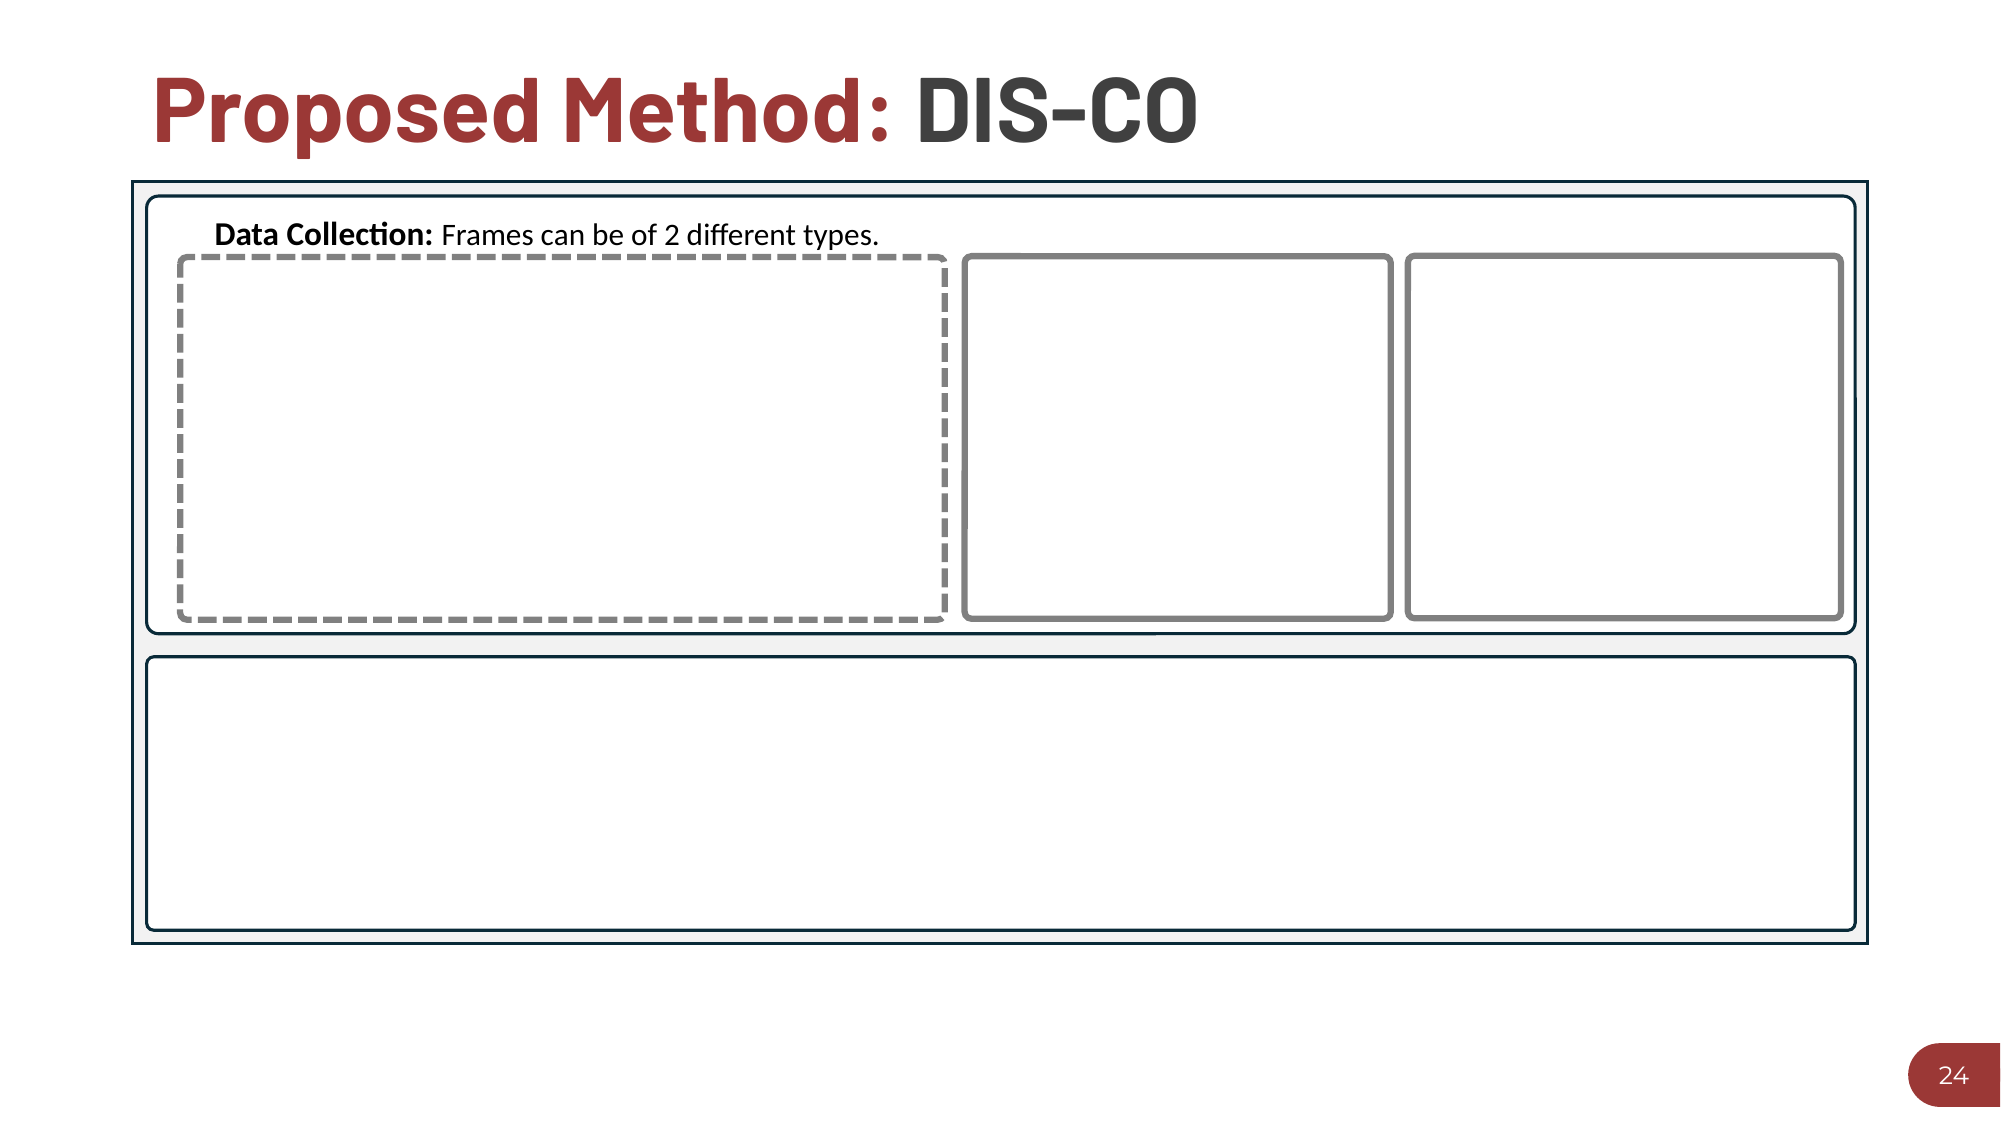

# Proposed Method: DIS-CO

Data Collection: Frames can be of 2 different types.

Suspect Book
24